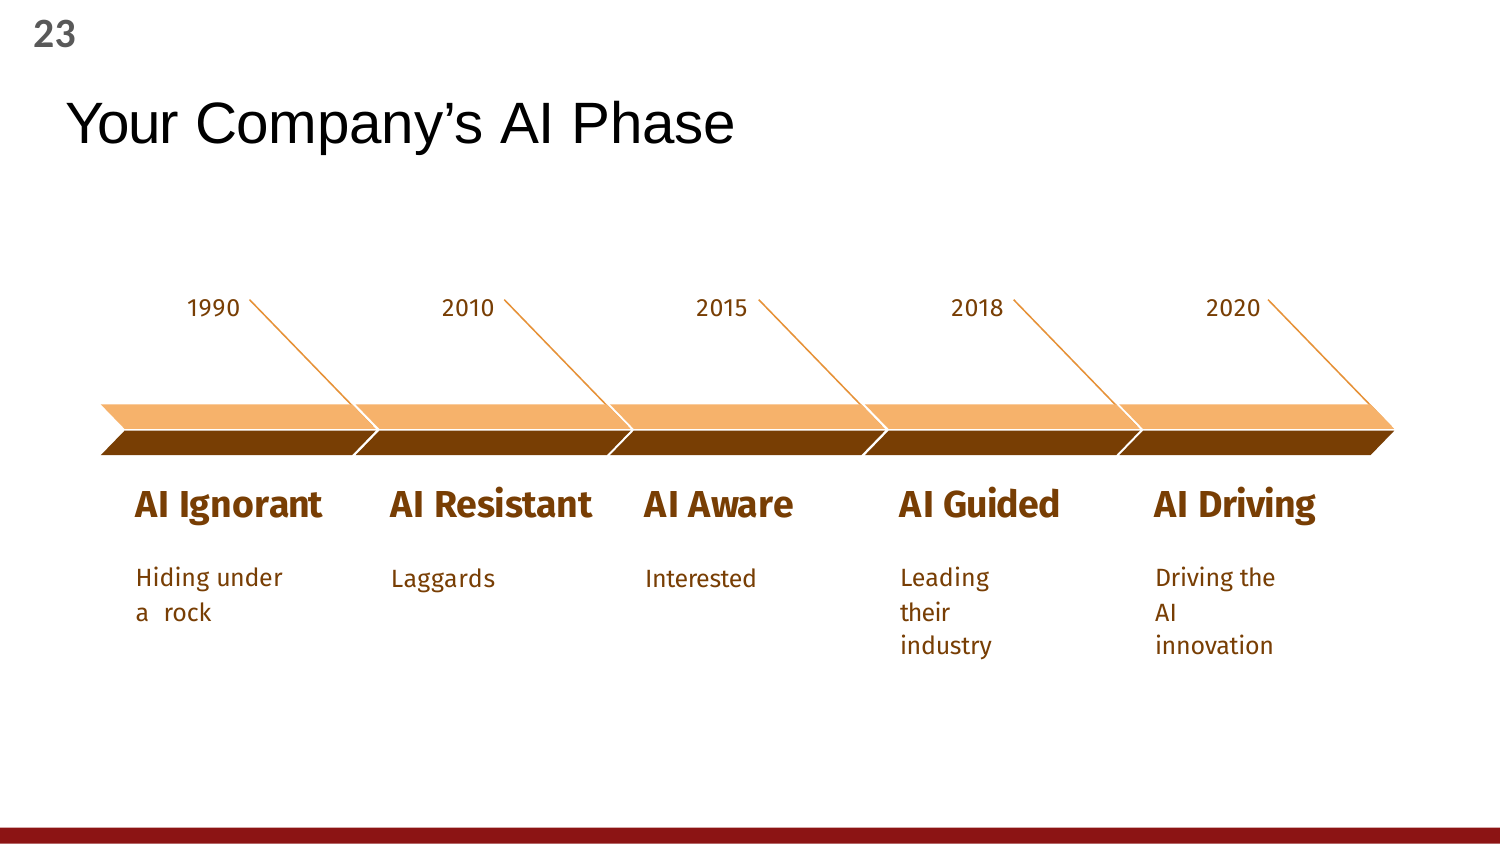

23
# Your Company’s AI Phase
1990
2010
2015
2018
2020

AI Ignorant
AI Aware
AI Guided
AI Driving
AI Resistant
Hiding under a  rock
Leading their  industry
Driving the AI  innovation
Laggards
Interested